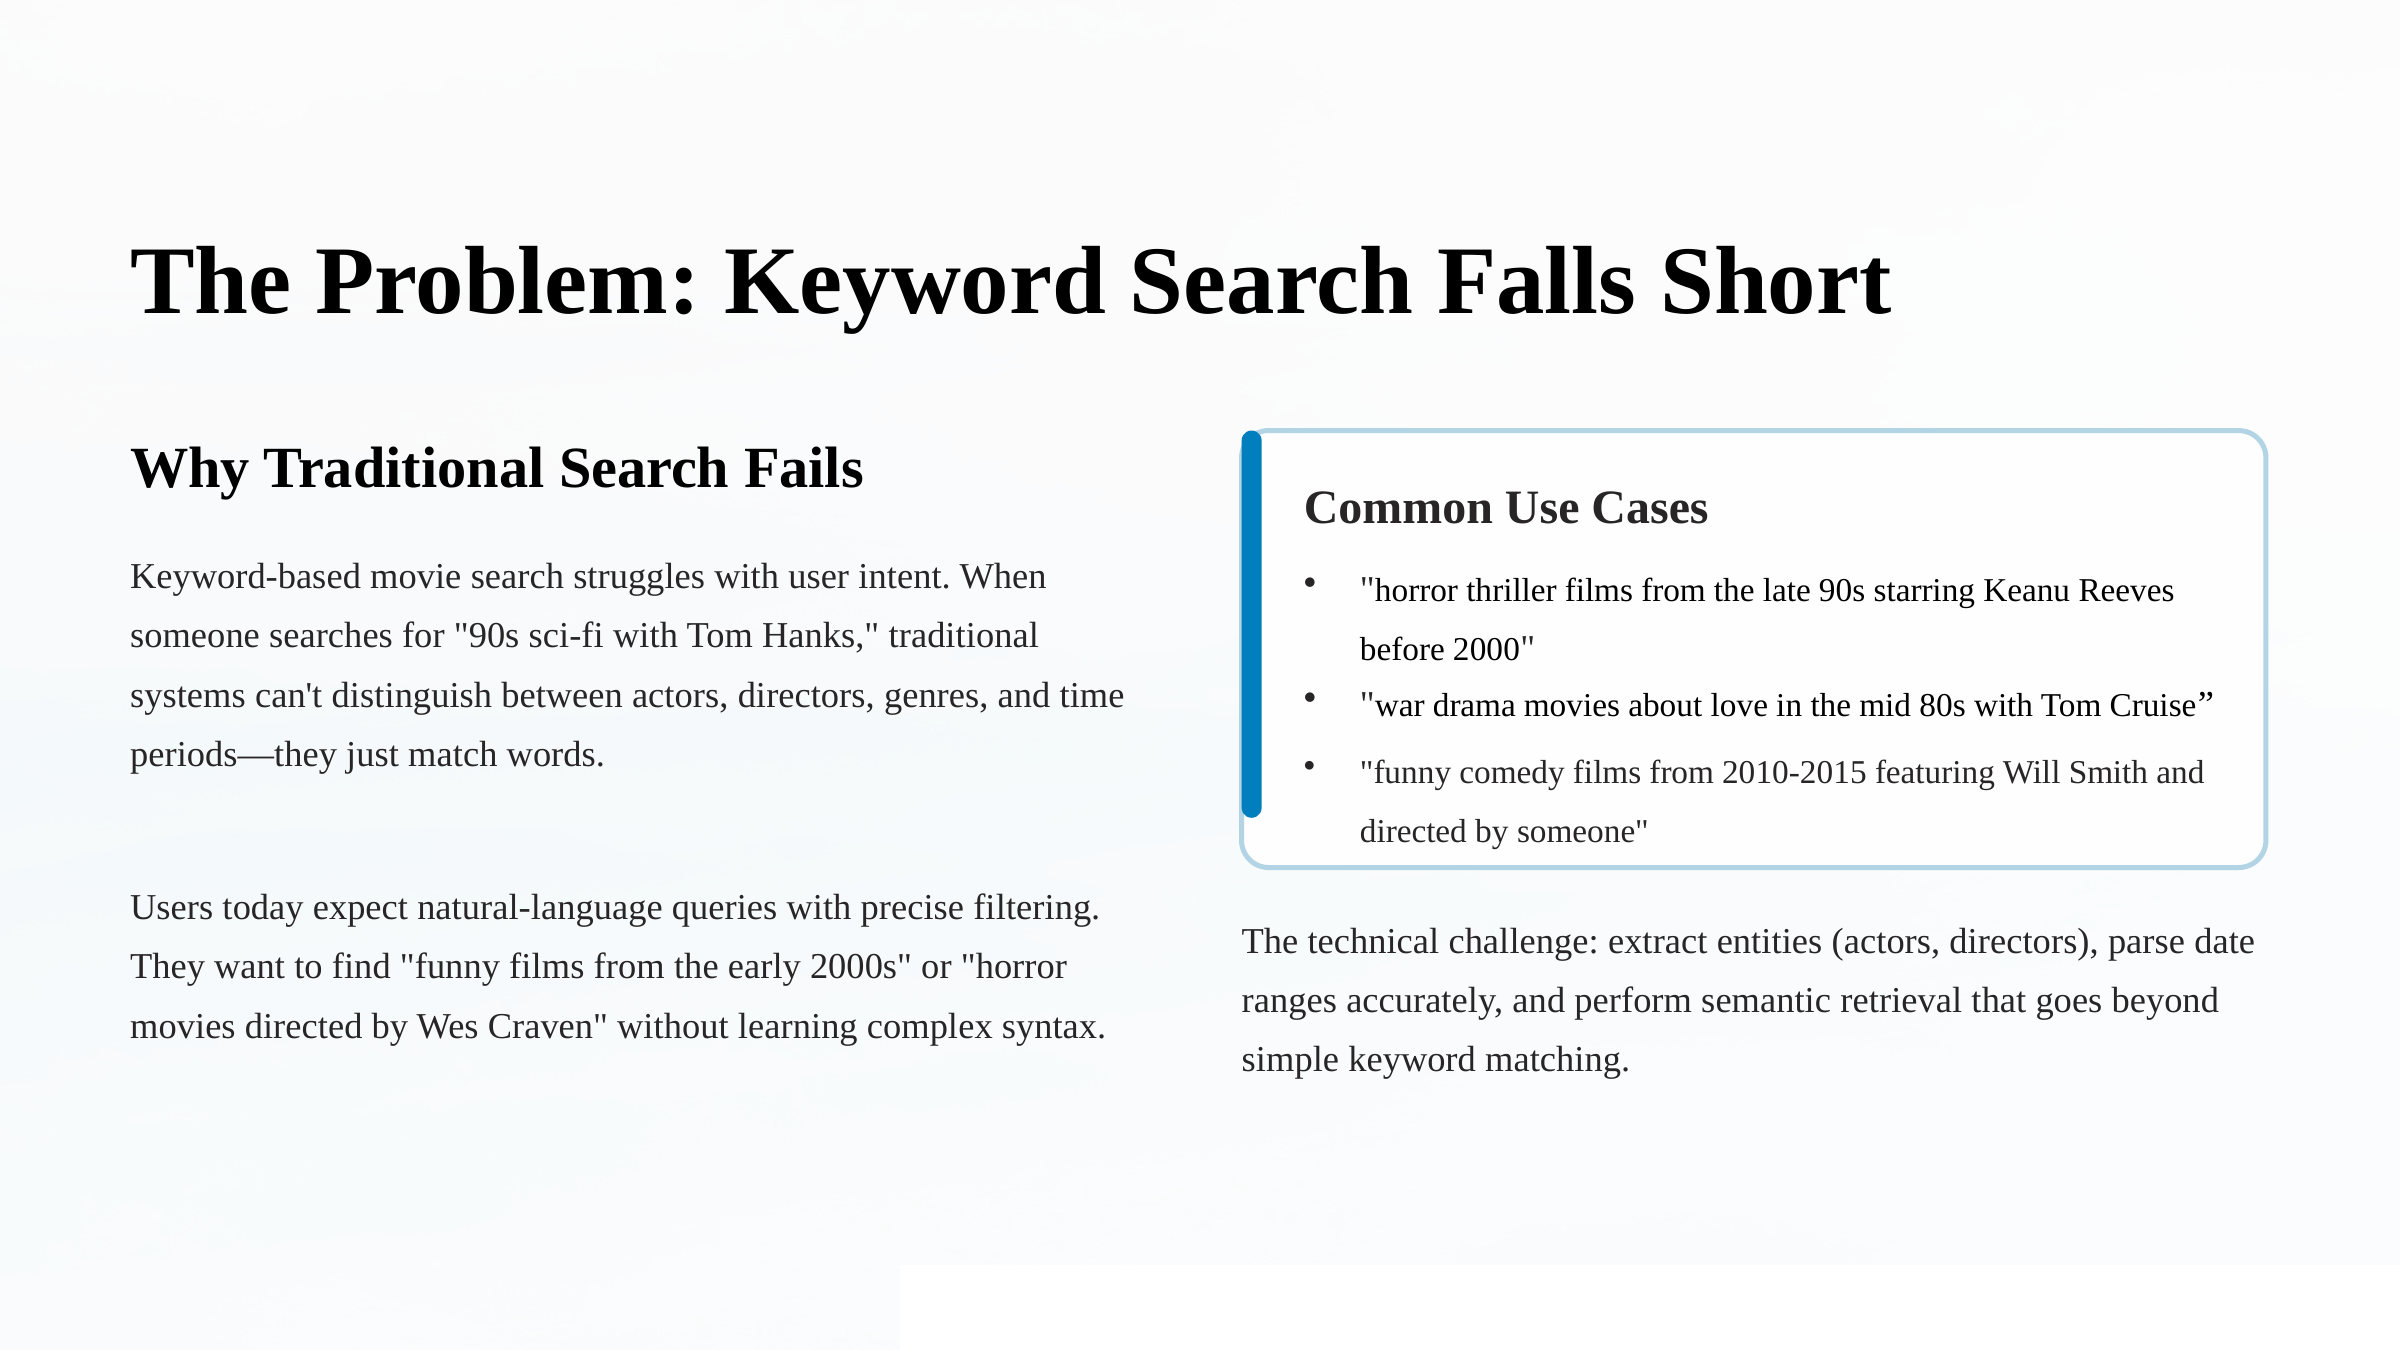

The Problem: Keyword Search Falls Short
Why Traditional Search Fails

Common Use Cases
Keyword-based movie search struggles with user intent. When someone searches for "90s sci-fi with Tom Hanks," traditional systems can't distinguish between actors, directors, genres, and time periods—they just match words.
"horror thriller films from the late 90s starring Keanu Reeves before 2000"
"war drama movies about love in the mid 80s with Tom Cruise”
"funny comedy films from 2010-2015 featuring Will Smith and directed by someone"
Users today expect natural-language queries with precise filtering. They want to find "funny films from the early 2000s" or "horror movies directed by Wes Craven" without learning complex syntax.
The technical challenge: extract entities (actors, directors), parse date ranges accurately, and perform semantic retrieval that goes beyond simple keyword matching.